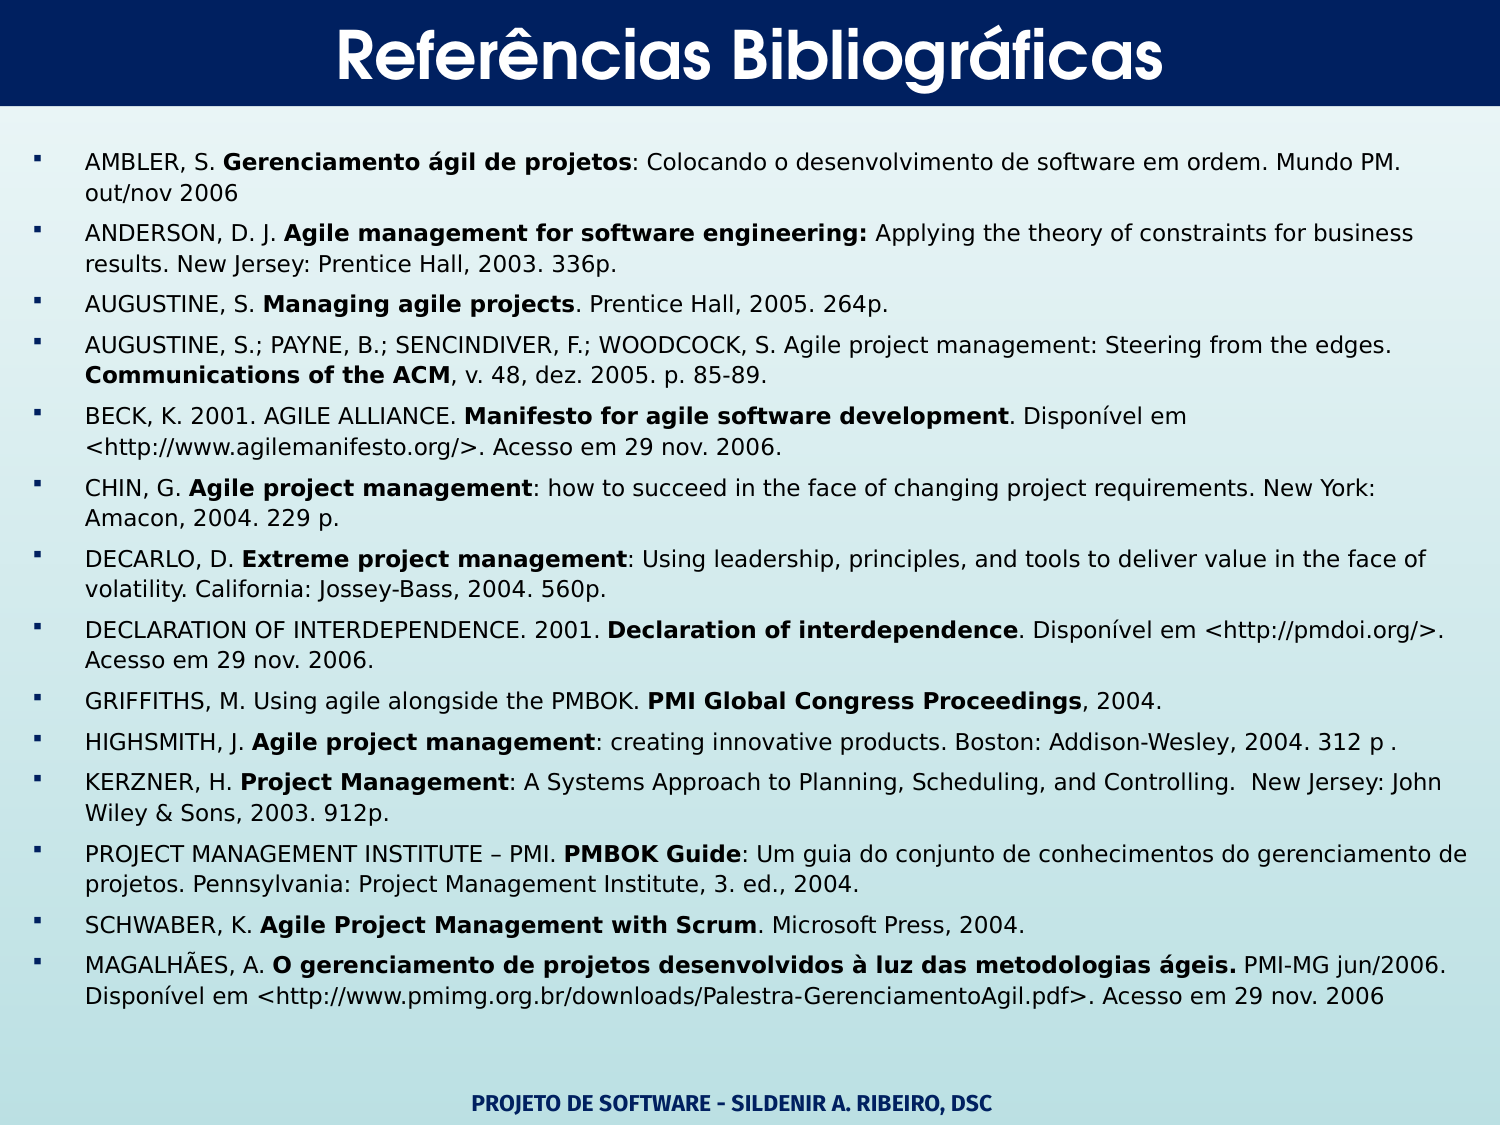

# Referências Bibliográficas
AMBLER, S. Gerenciamento ágil de projetos: Colocando o desenvolvimento de software em ordem. Mundo PM. out/nov 2006
ANDERSON, D. J. Agile management for software engineering: Applying the theory of constraints for business results. New Jersey: Prentice Hall, 2003. 336p.
AUGUSTINE, S. Managing agile projects. Prentice Hall, 2005. 264p.
AUGUSTINE, S.; PAYNE, B.; SENCINDIVER, F.; WOODCOCK, S. Agile project management: Steering from the edges. Communications of the ACM, v. 48, dez. 2005. p. 85-89.
BECK, K. 2001. AGILE ALLIANCE. Manifesto for agile software development. Disponível em <http://www.agilemanifesto.org/>. Acesso em 29 nov. 2006.
CHIN, G. Agile project management: how to succeed in the face of changing project requirements. New York: Amacon, 2004. 229 p.
DECARLO, D. Extreme project management: Using leadership, principles, and tools to deliver value in the face of volatility. California: Jossey-Bass, 2004. 560p.
DECLARATION OF INTERDEPENDENCE. 2001. Declaration of interdependence. Disponível em <http://pmdoi.org/>. Acesso em 29 nov. 2006.
GRIFFITHS, M. Using agile alongside the PMBOK. PMI Global Congress Proceedings, 2004.
HIGHSMITH, J. Agile project management: creating innovative products. Boston: Addison-Wesley, 2004. 312 p .
KERZNER, H. Project Management: A Systems Approach to Planning, Scheduling, and Controlling.  New Jersey: John Wiley & Sons, 2003. 912p.
PROJECT MANAGEMENT INSTITUTE – PMI. PMBOK Guide: Um guia do conjunto de conhecimentos do gerenciamento de projetos. Pennsylvania: Project Management Institute, 3. ed., 2004.
SCHWABER, K. Agile Project Management with Scrum. Microsoft Press, 2004.
MAGALHÃES, A. O gerenciamento de projetos desenvolvidos à luz das metodologias ágeis. PMI-MG jun/2006. Disponível em <http://www.pmimg.org.br/downloads/Palestra-GerenciamentoAgil.pdf>. Acesso em 29 nov. 2006

Projeto de Software - Sildenir A. Ribeiro, DSc